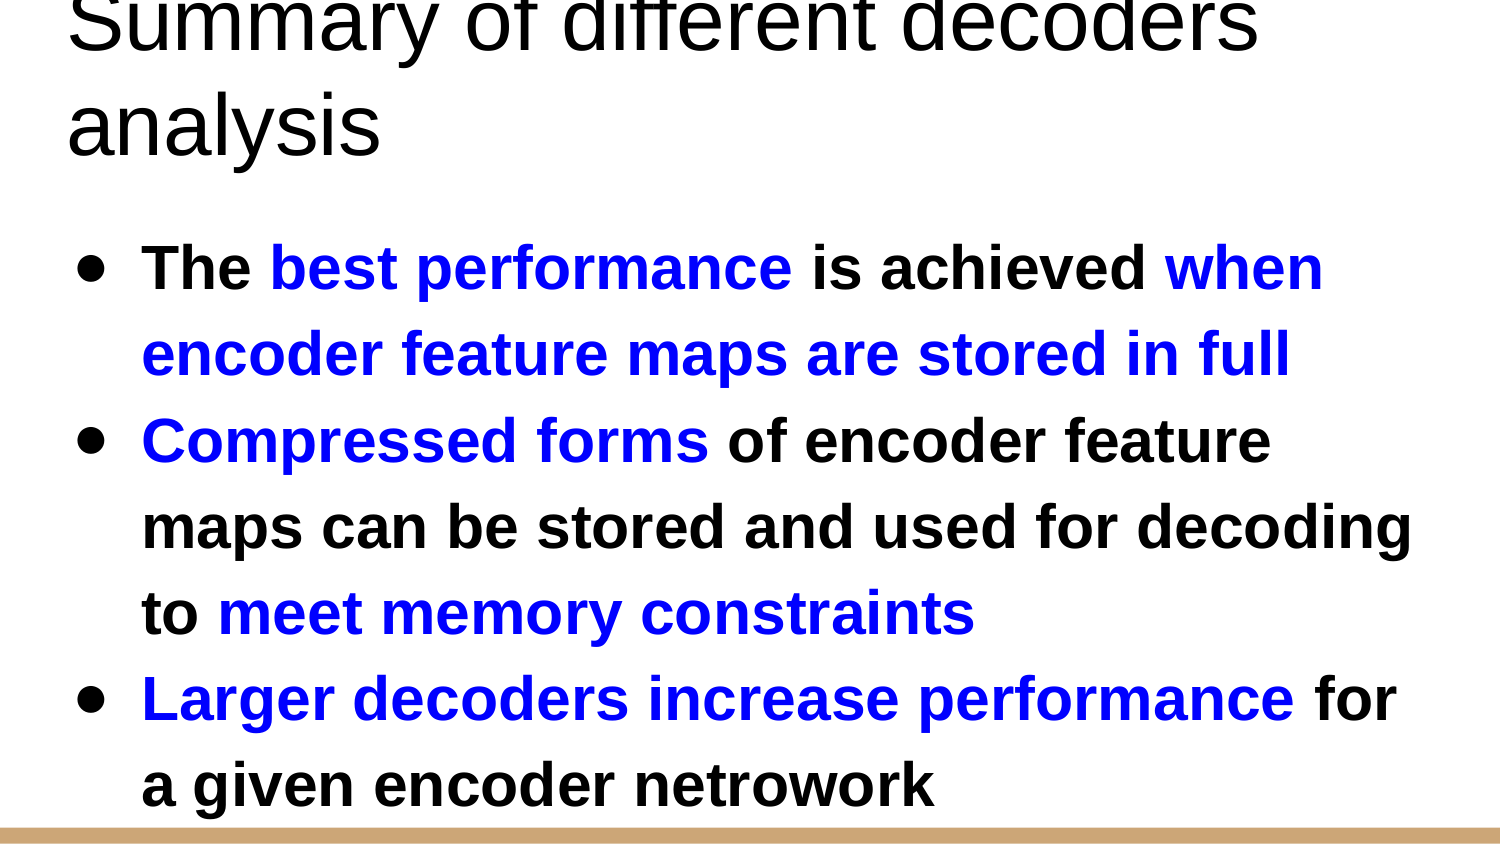

# Summary of different decoders analysis
The best performance is achieved when encoder feature maps are stored in full
Compressed forms of encoder feature maps can be stored and used for decoding to meet memory constraints
Larger decoders increase performance for a given encoder netrowork